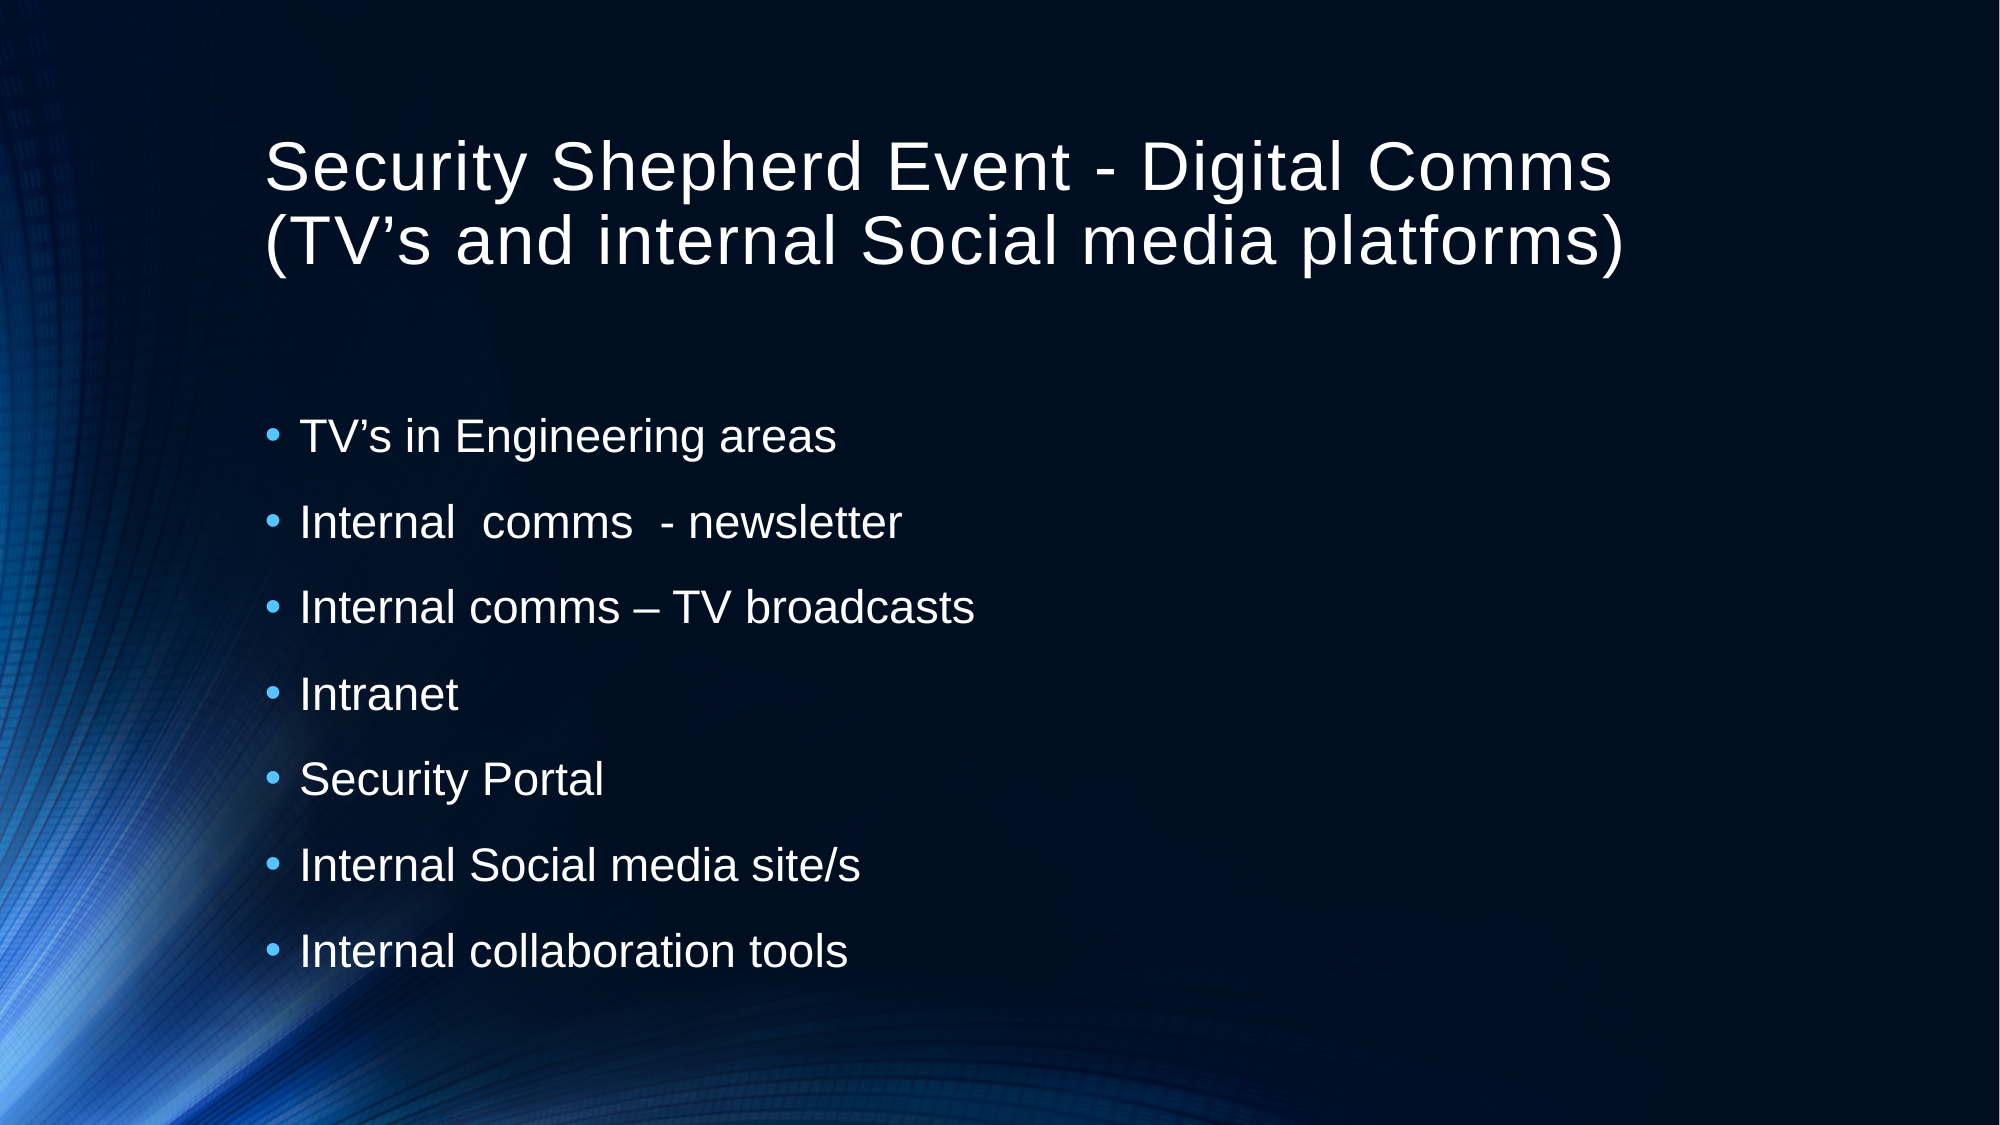

# Security Shepherd Event - Digital Comms (TV’s and internal Social media platforms)

TV’s in Engineering areas
Internal  comms  - newsletter
Internal comms – TV broadcasts
Intranet
Security Portal
Internal Social media site/s
Internal collaboration tools